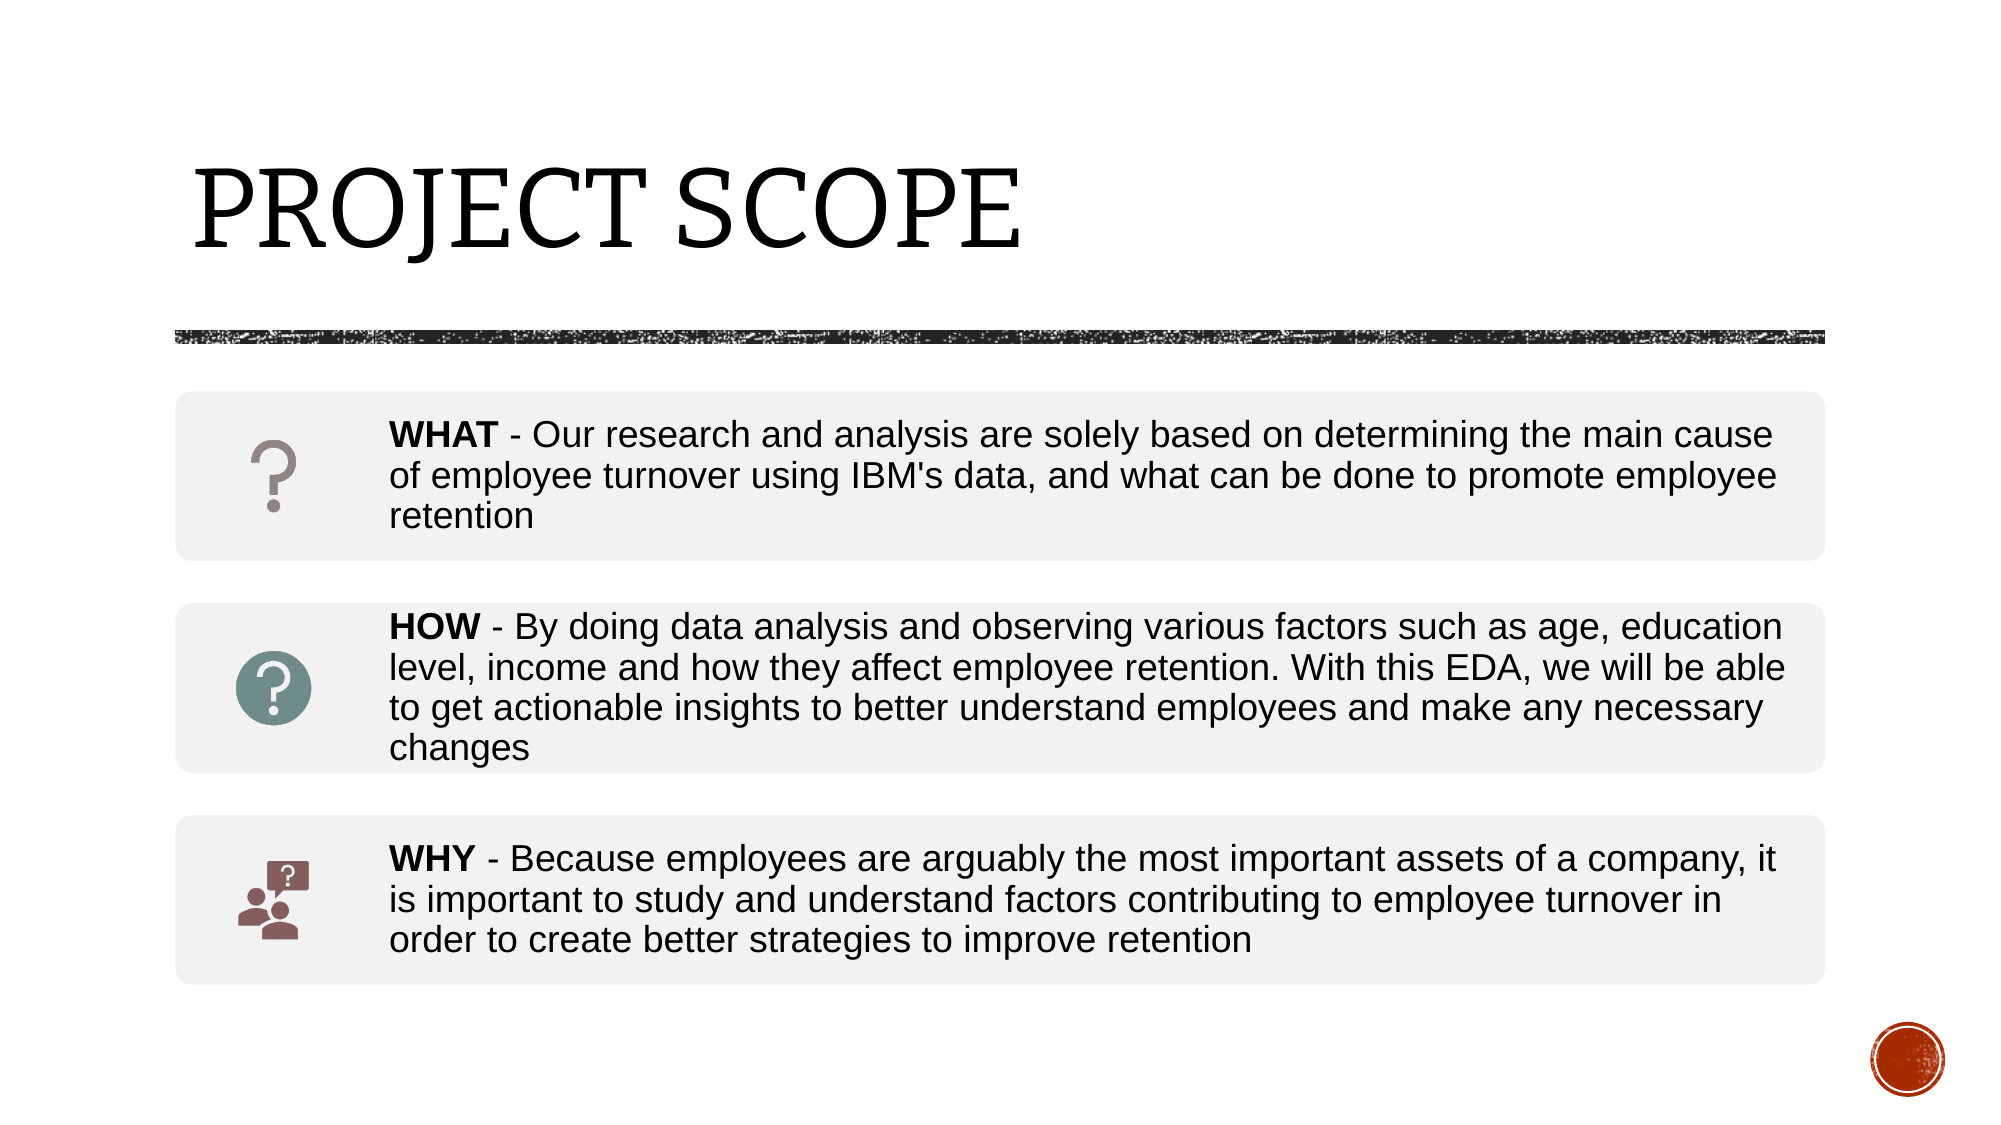

# Project Scope

WHAT - Our research and analysis are solely based on determining the main cause of employee turnover using IBM's data, and what can be done to promote employee retention
HOW - By doing data analysis and observing various factors such as age, education level, income and how they affect employee retention. With this EDA, we will be able to get actionable insights to better understand employees and make any necessary changes
WHY - Because employees are arguably the most important assets of a company, it is important to study and understand factors contributing to employee turnover in order to create better strategies to improve retention